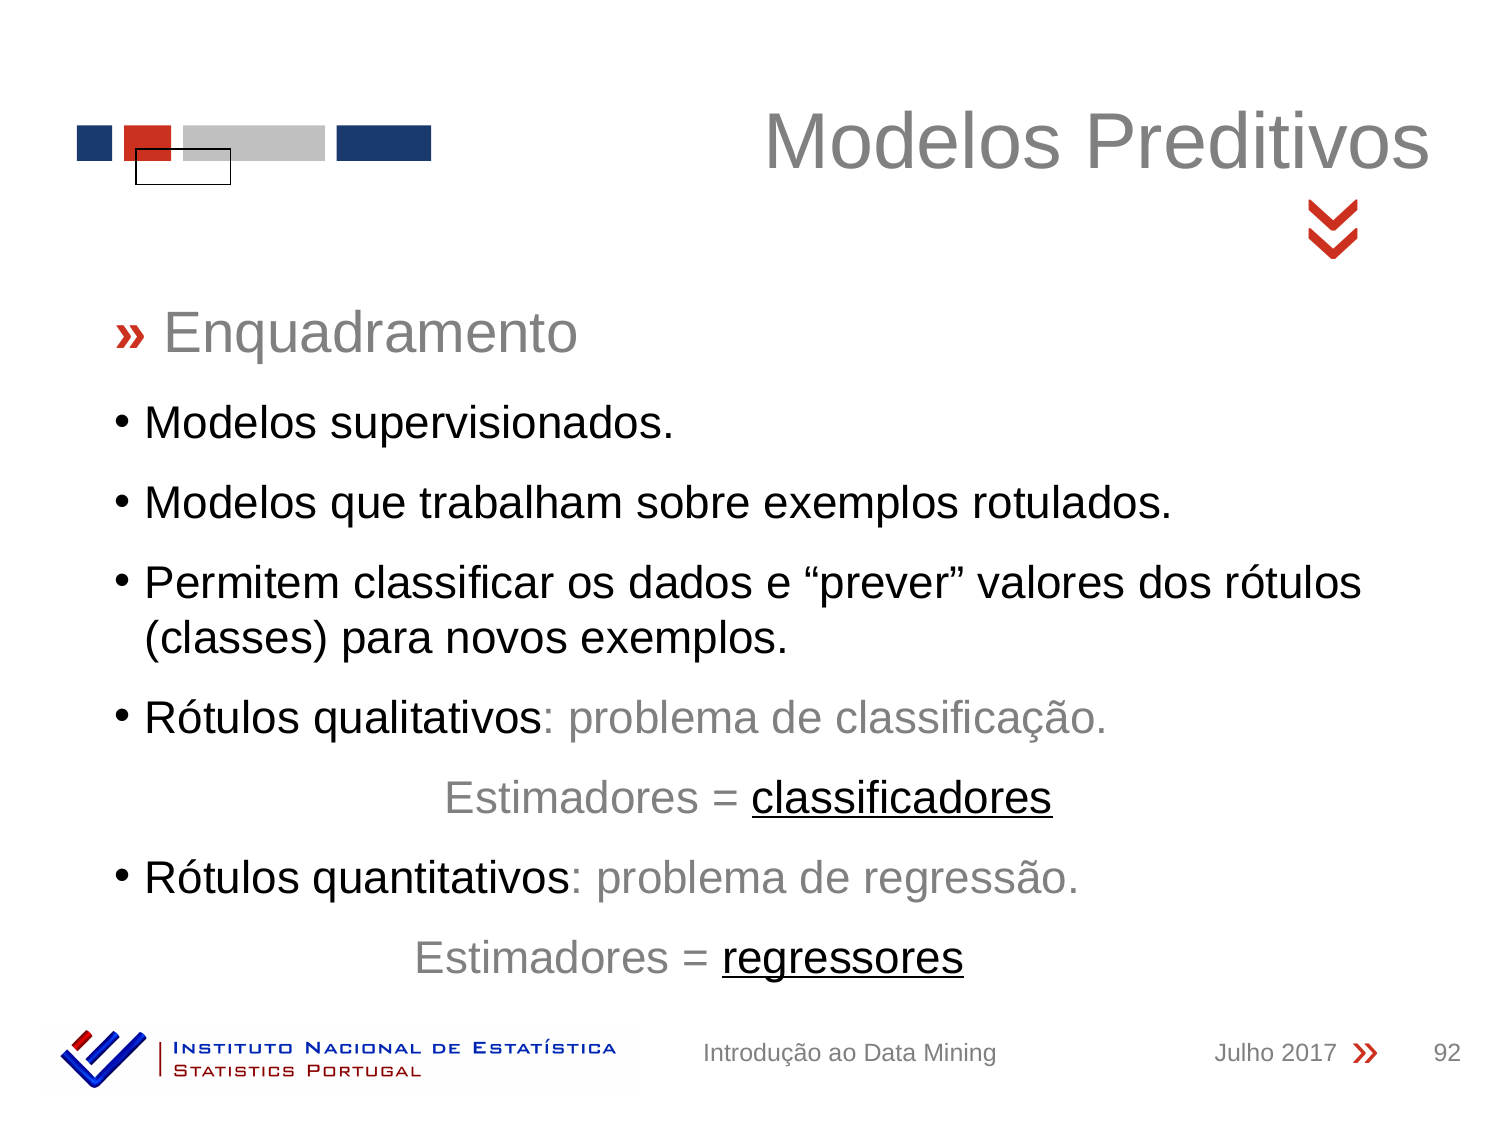

Modelos Preditivos
«
» Enquadramento
Modelos supervisionados.
Modelos que trabalham sobre exemplos rotulados.
Permitem classificar os dados e “prever” valores dos rótulos (classes) para novos exemplos.
Rótulos qualitativos: problema de classificação.
			Estimadores = classificadores
Rótulos quantitativos: problema de regressão.
		Estimadores = regressores
Introdução ao Data Mining
Julho 2017
92
«